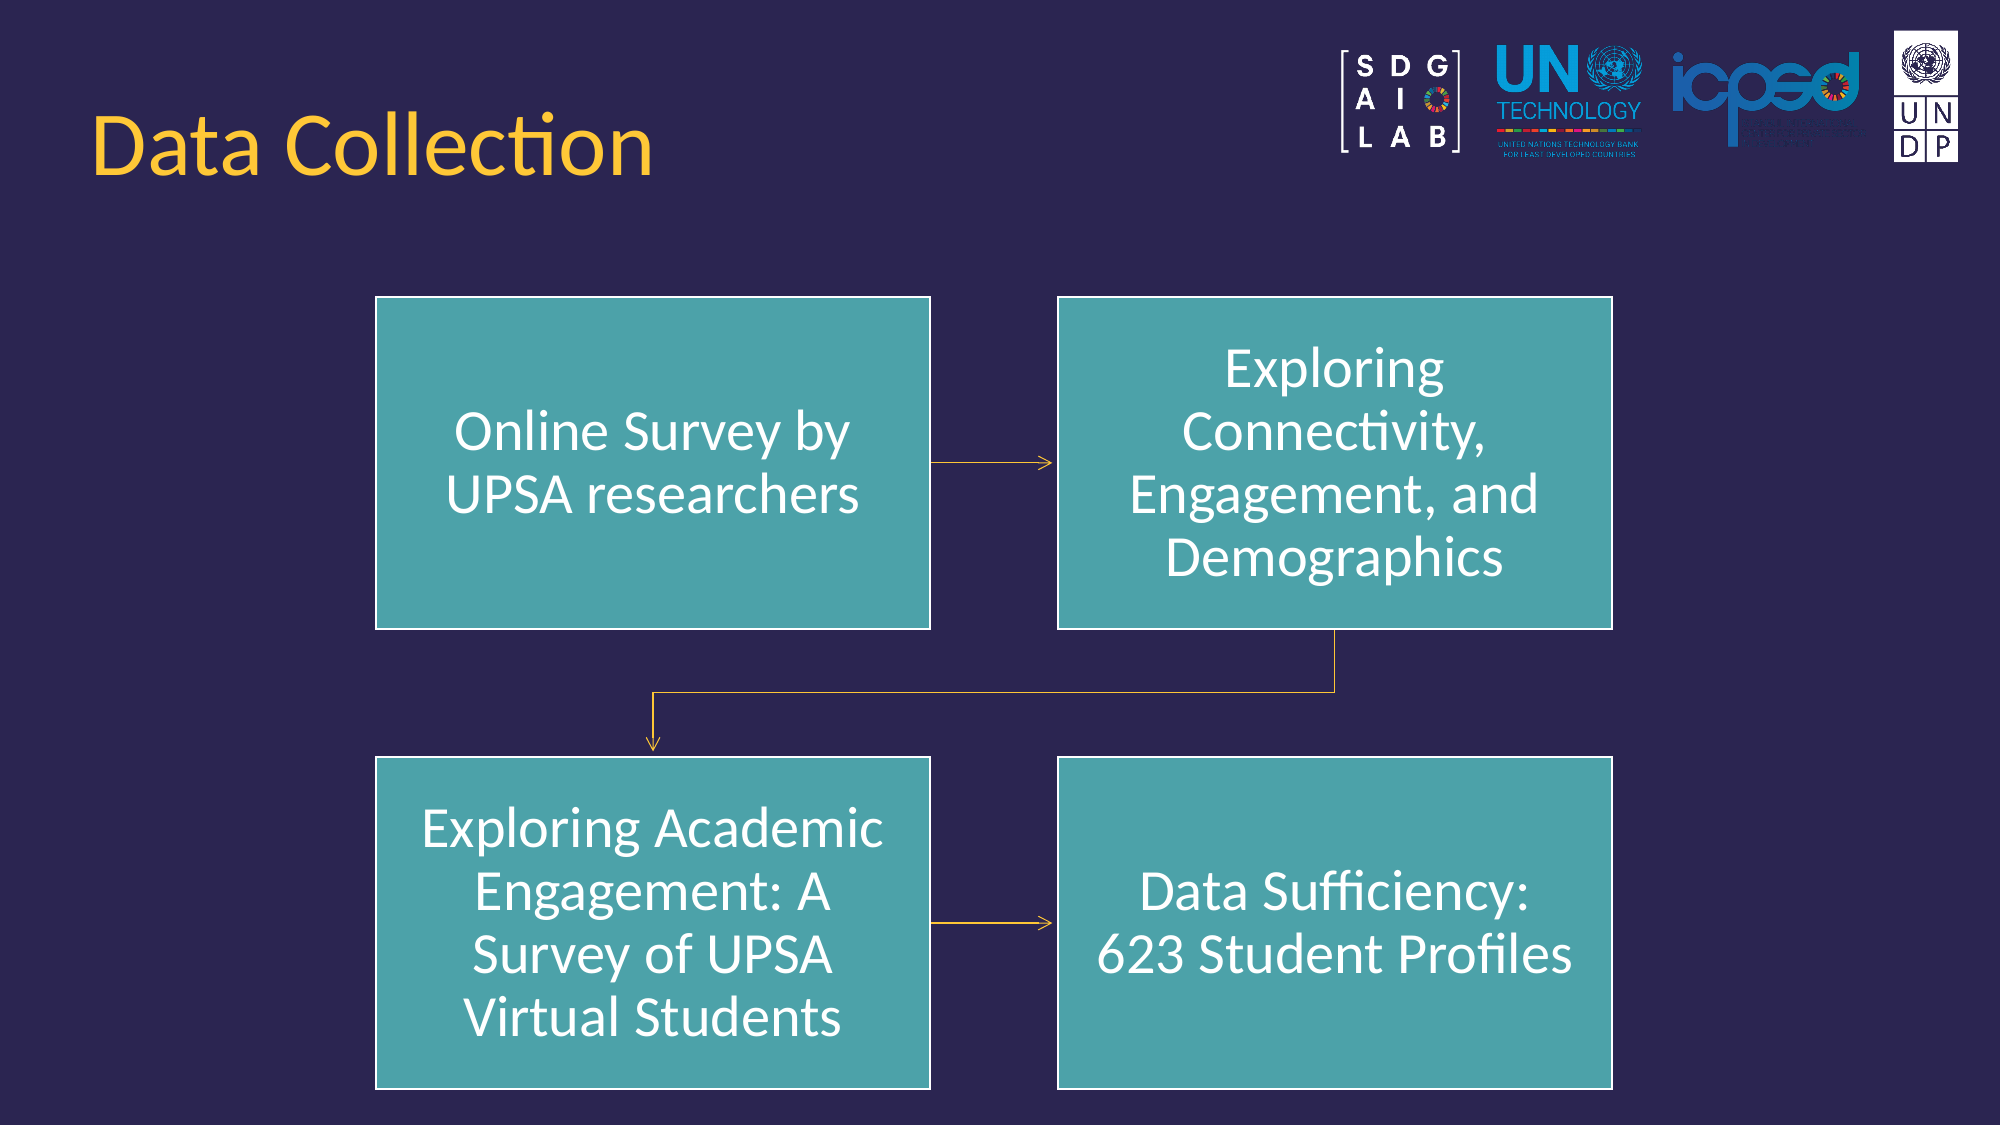

# Data Collection

Online Survey by UPSA researchers

Exploring Connectivity, Engagement, and Demographics

Exploring Academic Engagement: A Survey of UPSA Virtual Students
Data Sufficiency: 623 Student Profiles